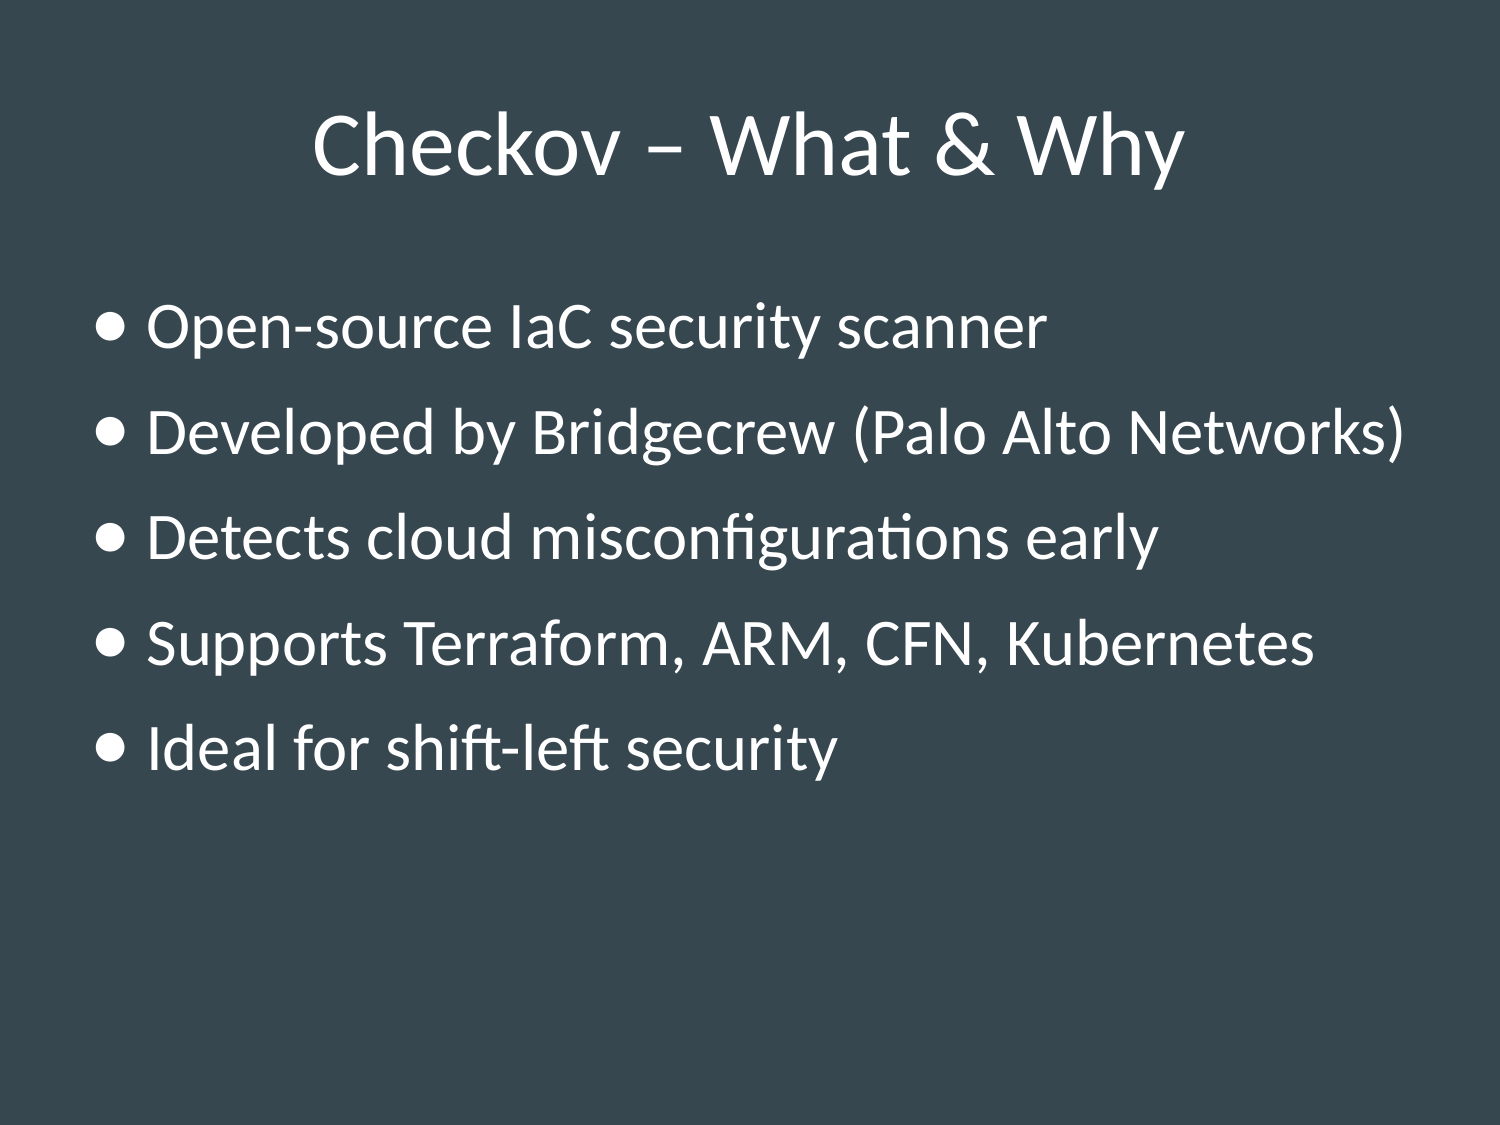

# Checkov – What & Why
Open-source IaC security scanner
Developed by Bridgecrew (Palo Alto Networks)
Detects cloud misconfigurations early
Supports Terraform, ARM, CFN, Kubernetes
Ideal for shift-left security